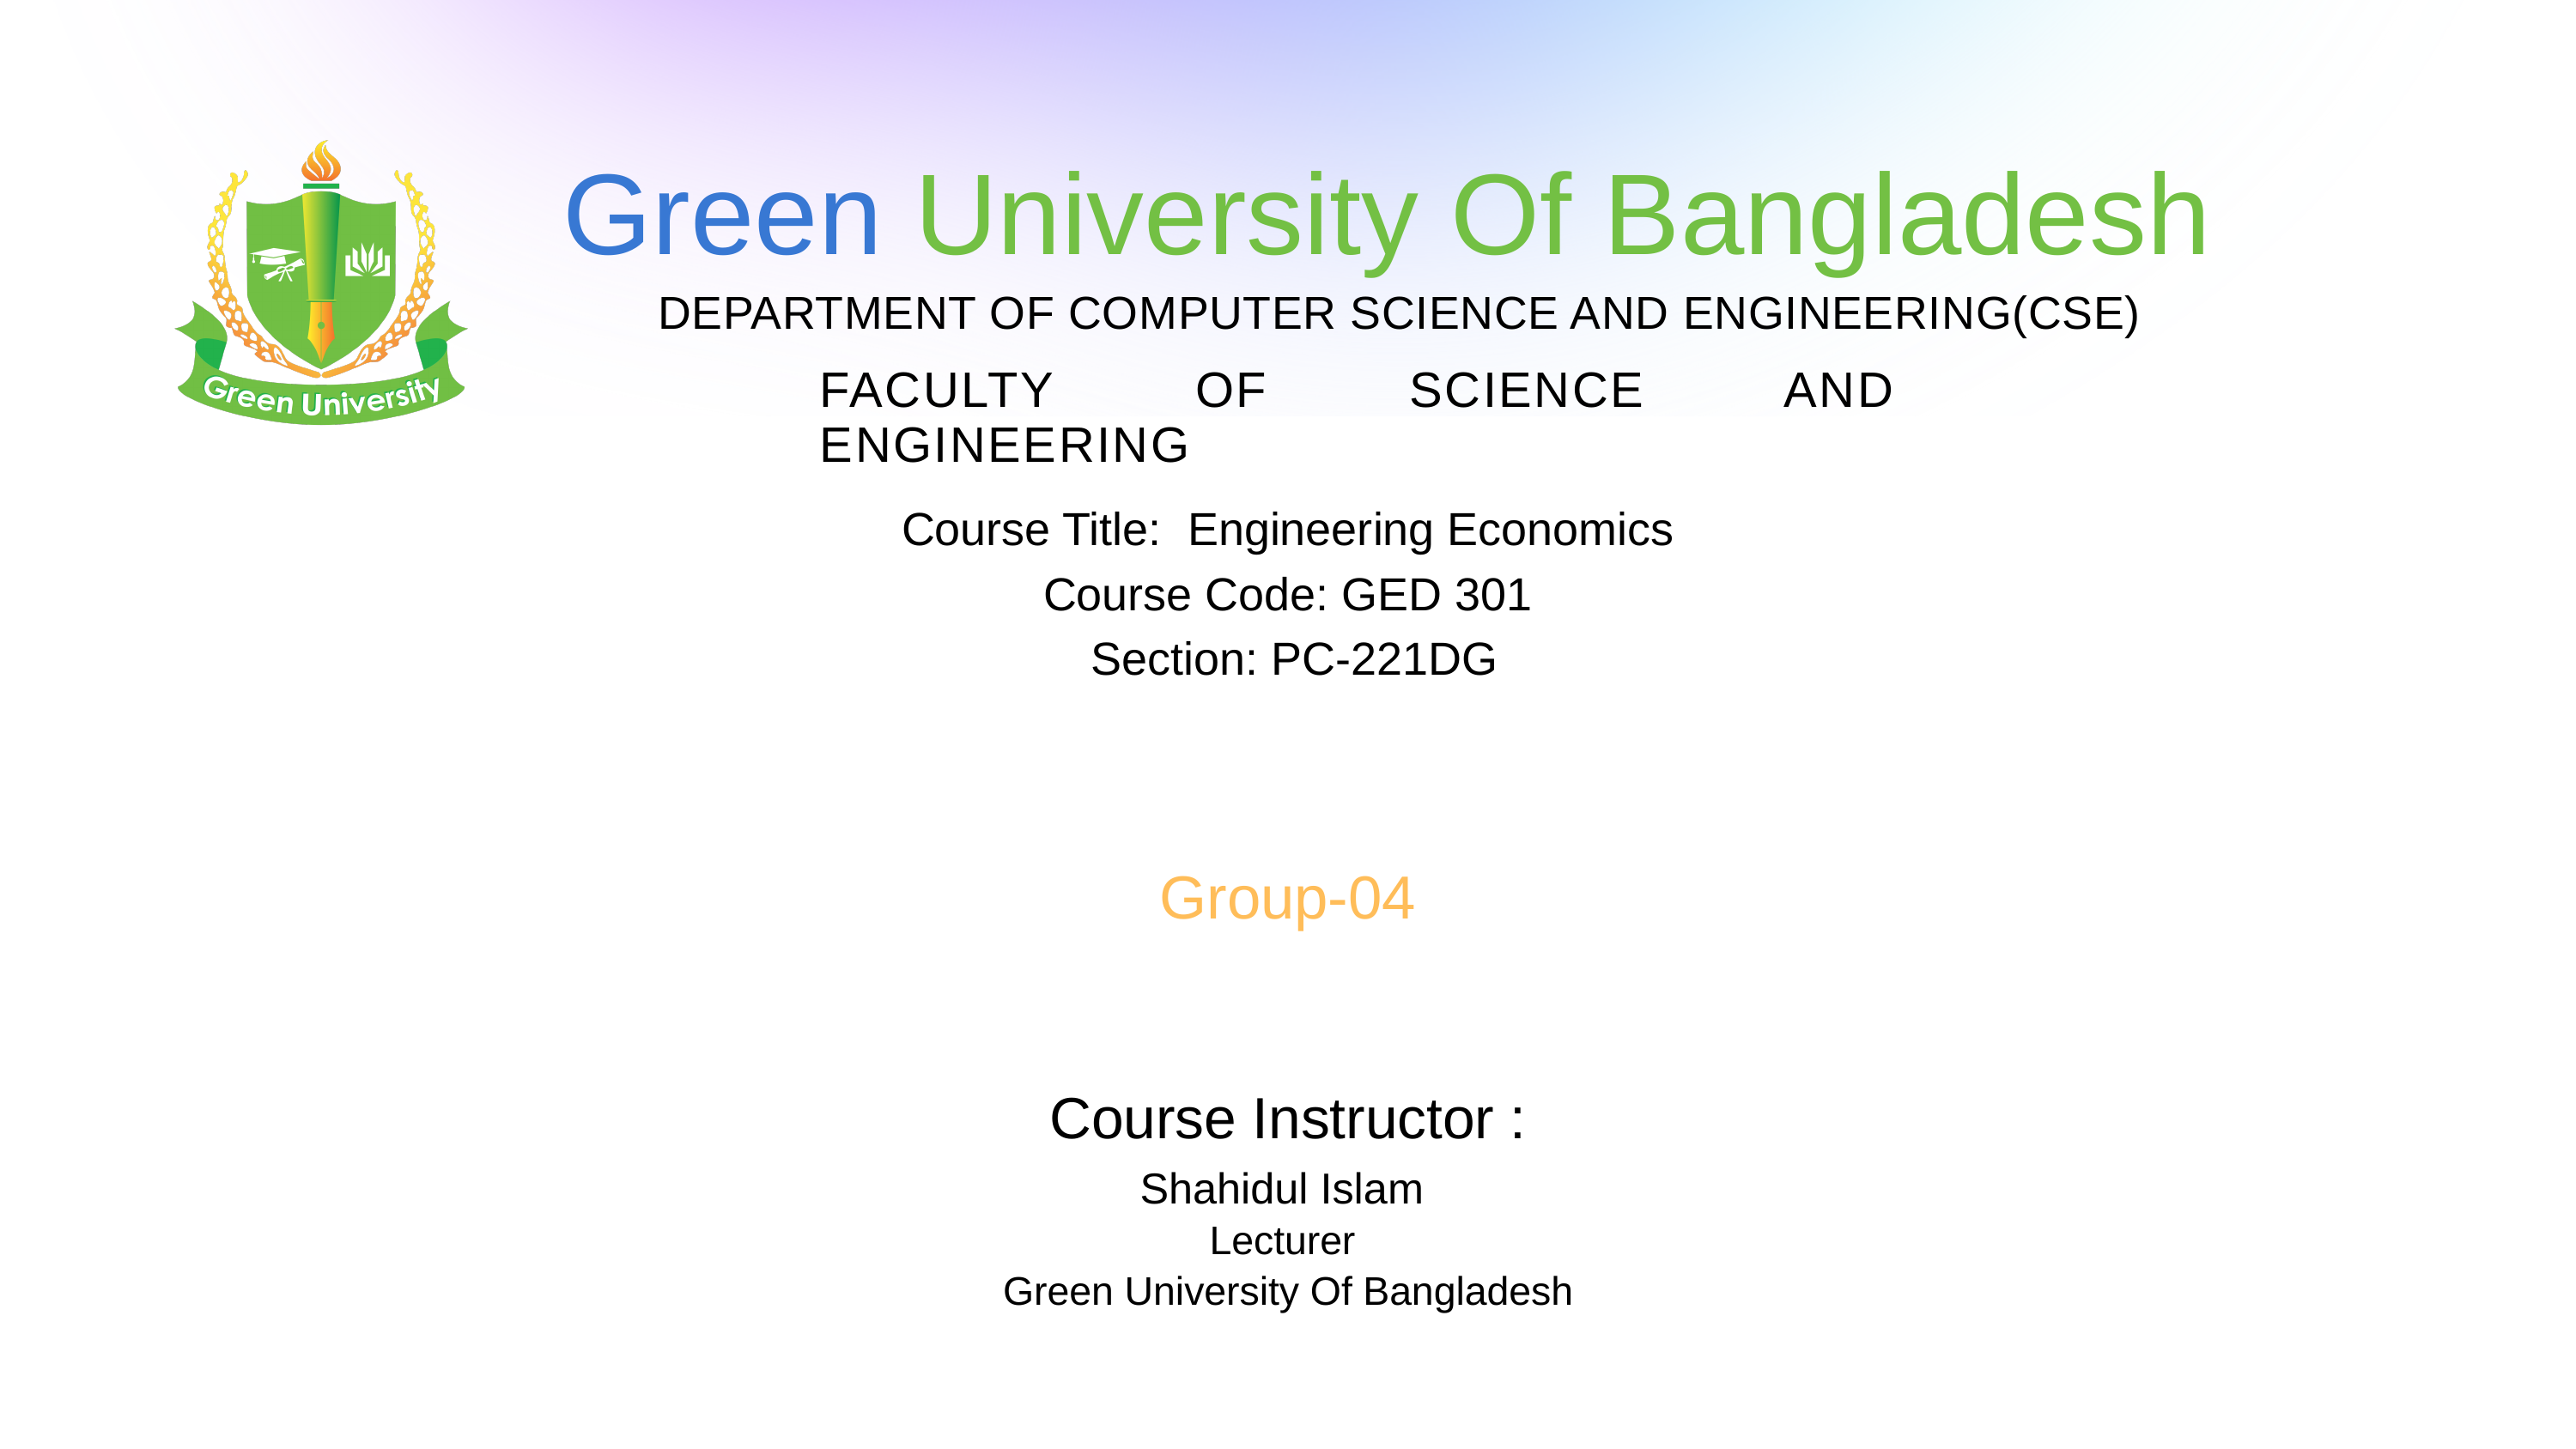

Green University Of Bangladesh

DEPARTMENT OF COMPUTER SCIENCE AND ENGINEERING(CSE)

FACULTY OF SCIENCE AND ENGINEERING
Course Title:  Engineering Economics
Course Code: GED 301
 Section: PC-221DG

Group-04
Course Instructor :
Shahidul Islam
Lecturer
Green University Of Bangladesh